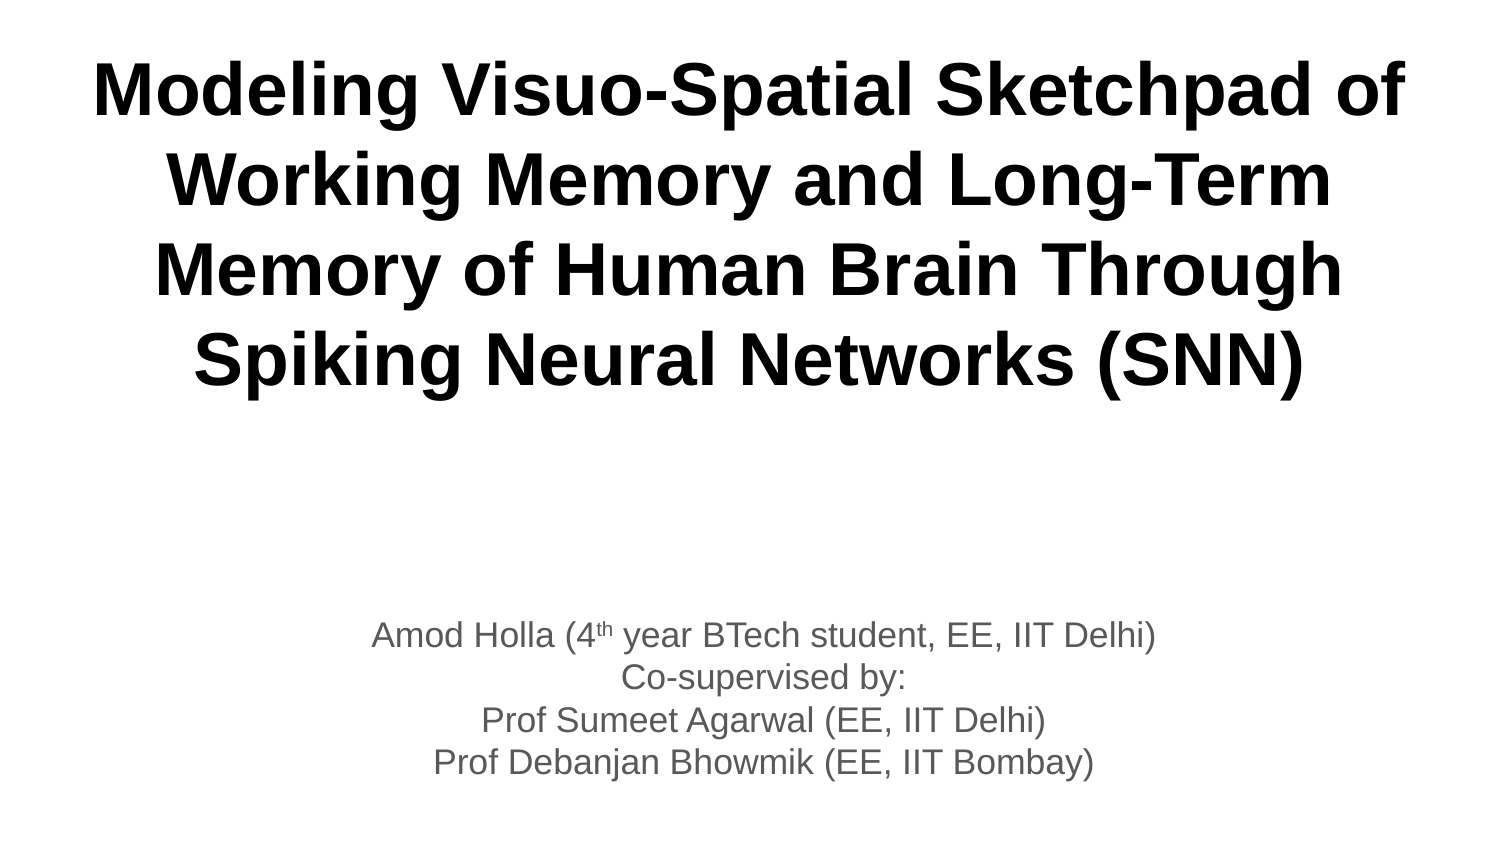

# Modeling Visuo-Spatial Sketchpad of Working Memory and Long-Term Memory of Human Brain Through Spiking Neural Networks (SNN)
Amod Holla (4th year BTech student, EE, IIT Delhi)
Co-supervised by:
Prof Sumeet Agarwal (EE, IIT Delhi)
Prof Debanjan Bhowmik (EE, IIT Bombay)